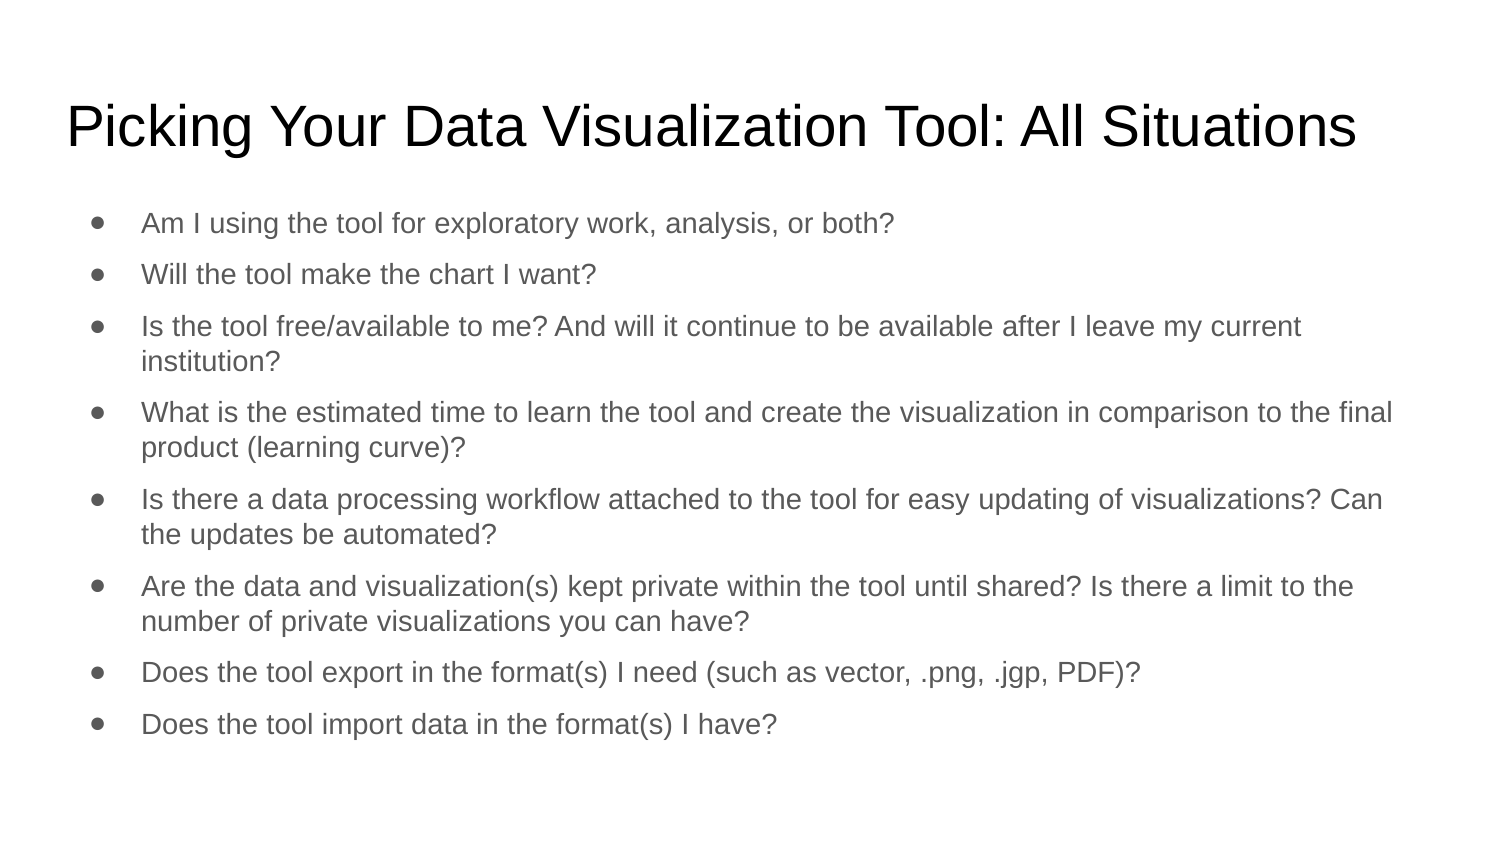

# Picking Your Data Visualization Tool: All Situations
Am I using the tool for exploratory work, analysis, or both?
Will the tool make the chart I want?
Is the tool free/available to me? And will it continue to be available after I leave my current institution?
What is the estimated time to learn the tool and create the visualization in comparison to the final product (learning curve)?
Is there a data processing workflow attached to the tool for easy updating of visualizations? Can the updates be automated?
Are the data and visualization(s) kept private within the tool until shared? Is there a limit to the number of private visualizations you can have?
Does the tool export in the format(s) I need (such as vector, .png, .jgp, PDF)?
Does the tool import data in the format(s) I have?